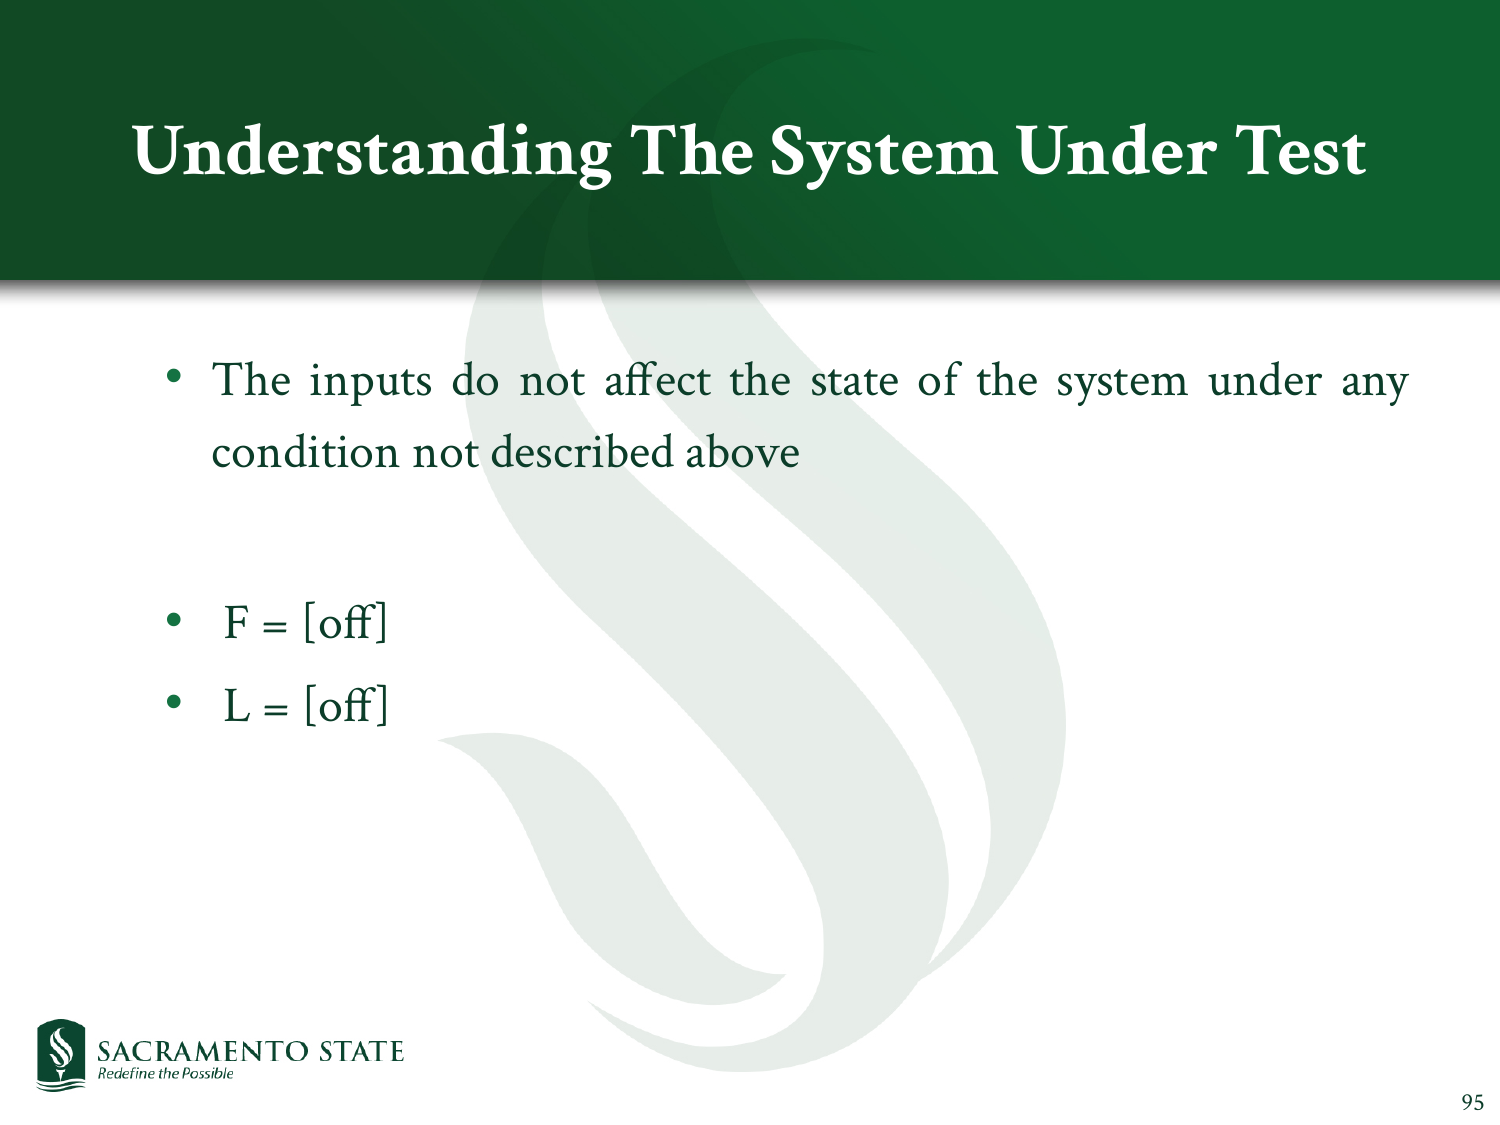

# Understanding The System Under Test
The inputs do not affect the state of the system under any condition not described above

 F = [off]
 L = [off]

95